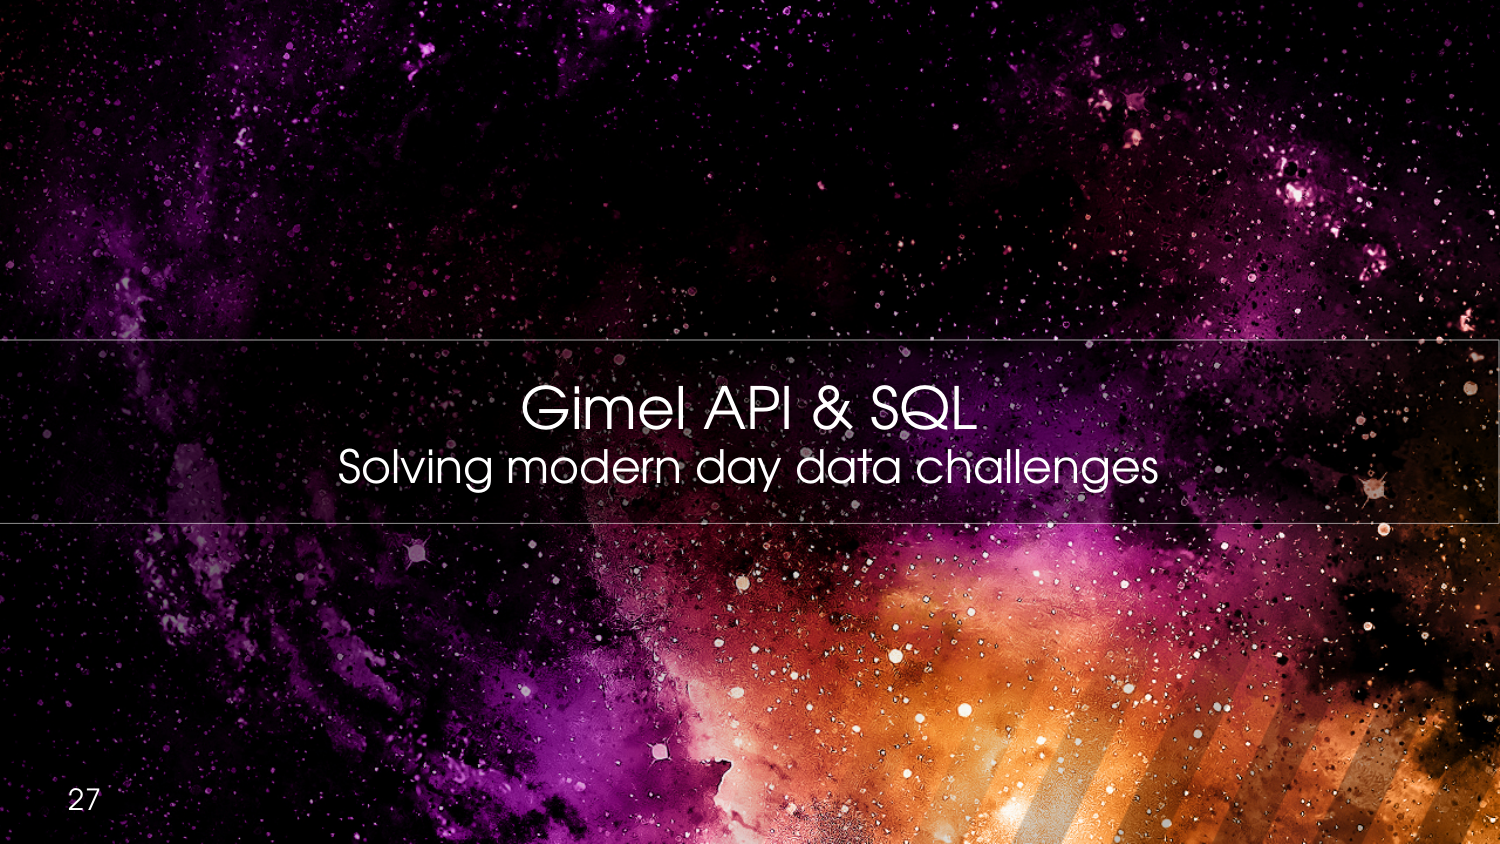

Gimel API & SQL
Solving modern day data challenges